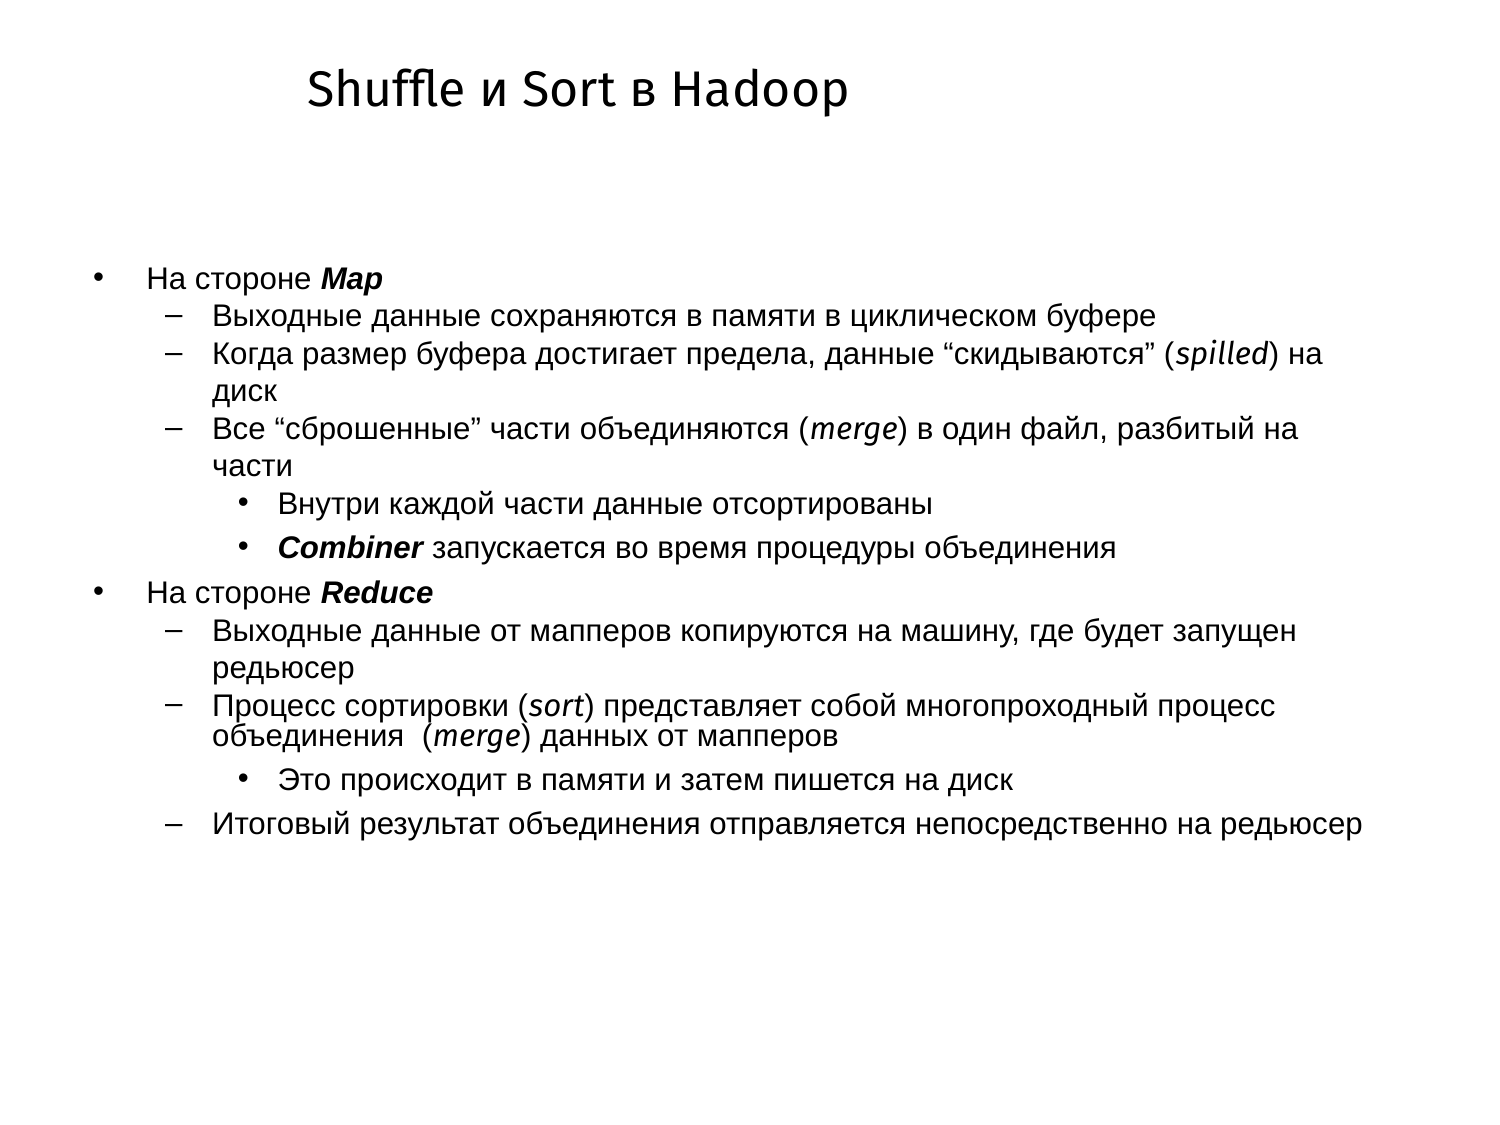

# Shuffle и Sort в Hadoop
На стороне Map
Выходные данные сохраняются в памяти в циклическом буфере
Когда размер буфера достигает предела, данные “скидываются” (spilled) на диск
Все “сброшенные” части объединяются (merge) в один файл, разбитый на части
Внутри каждой части данные отсортированы
Combiner запускается во время процедуры объединения
На стороне Reduce
Выходные данные от мапперов копируются на машину, где будет запущен редьюсер
Процесс сортировки (sort) представляет собой многопроходный процесс объединения  (merge) данных от мапперов
Это происходит в памяти и затем пишется на диск
Итоговый результат объединения отправляется непосредственно на редьюсер